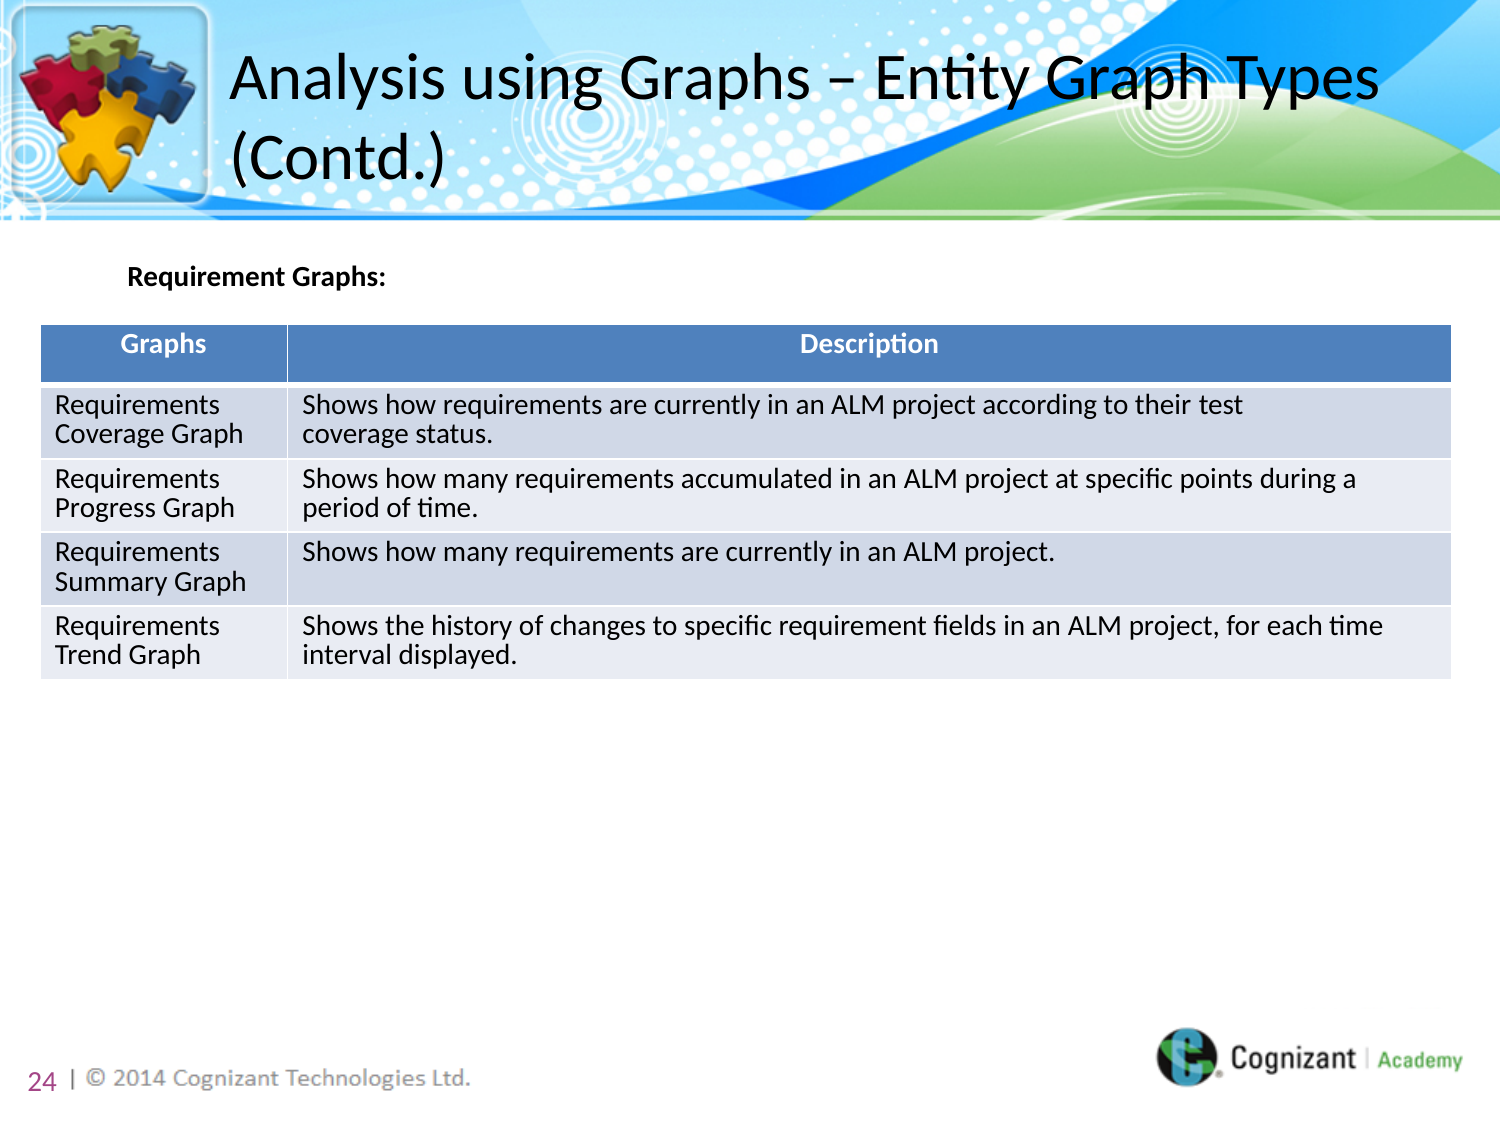

# Analysis using Graphs – Entity Graph Types (Contd.)
Requirement Graphs:
| Graphs | Description |
| --- | --- |
| Requirements Coverage Graph | Shows how requirements are currently in an ALM project according to their test coverage status. |
| Requirements Progress Graph | Shows how many requirements accumulated in an ALM project at specific points during a period of time. |
| Requirements Summary Graph | Shows how many requirements are currently in an ALM project. |
| Requirements Trend Graph | Shows the history of changes to specific requirement fields in an ALM project, for each time interval displayed. |
24